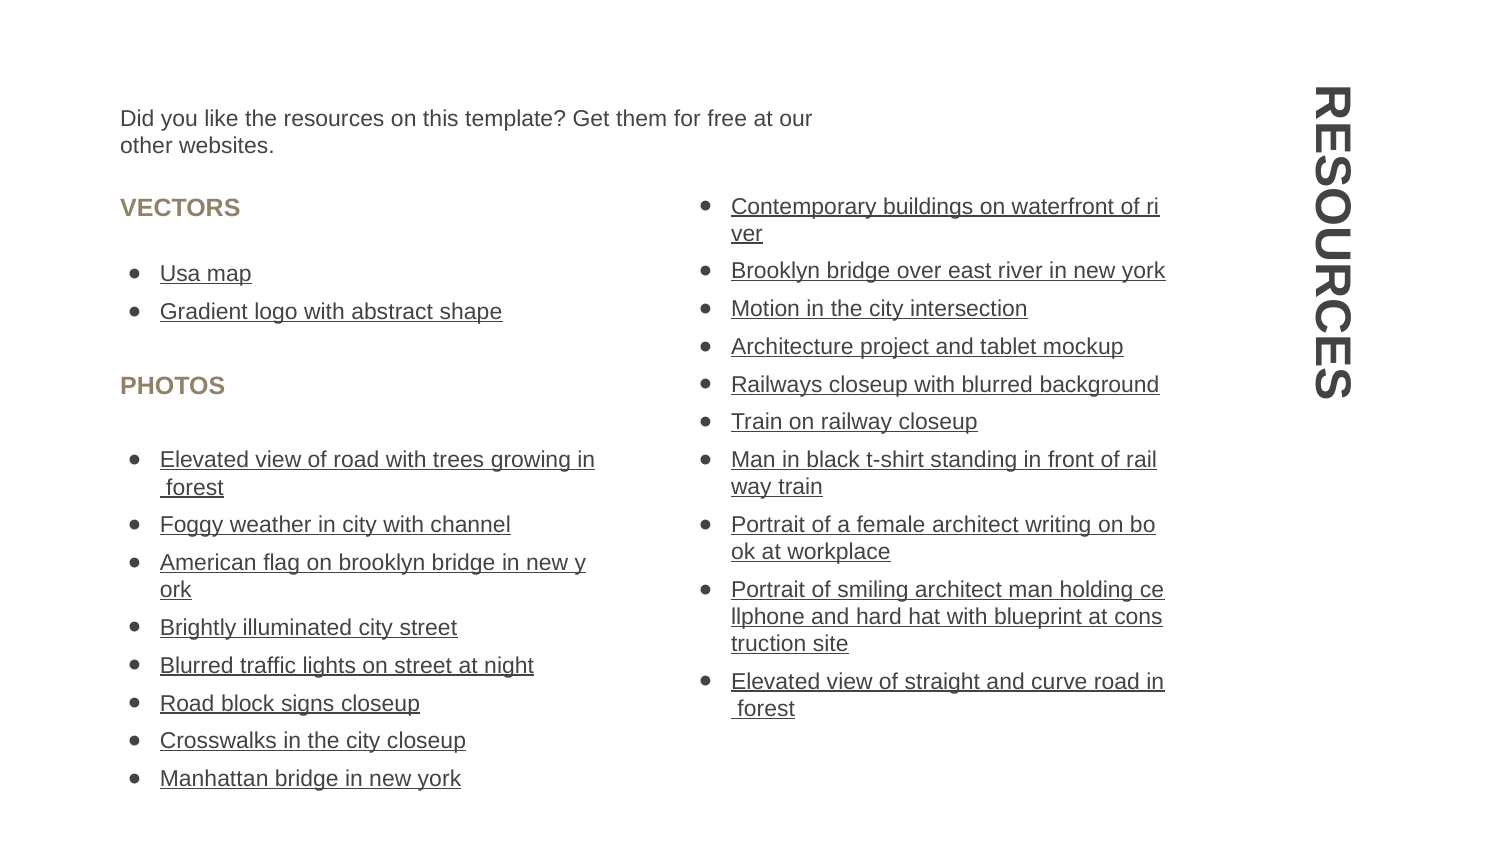

Did you like the resources on this template? Get them for free at our other websites.
VECTORS
Usa map
Gradient logo with abstract shape

PHOTOS

Elevated view of road with trees growing in forest
Foggy weather in city with channel
American flag on brooklyn bridge in new york
Brightly illuminated city street
Blurred traffic lights on street at night
Road block signs closeup
Crosswalks in the city closeup
Manhattan bridge in new york

Contemporary buildings on waterfront of river
Brooklyn bridge over east river in new york
Motion in the city intersection
Architecture project and tablet mockup
Railways closeup with blurred background
Train on railway closeup
Man in black t-shirt standing in front of railway train
Portrait of a female architect writing on book at workplace
Portrait of smiling architect man holding cellphone and hard hat with blueprint at construction site
Elevated view of straight and curve road in forest

# RESOURCES